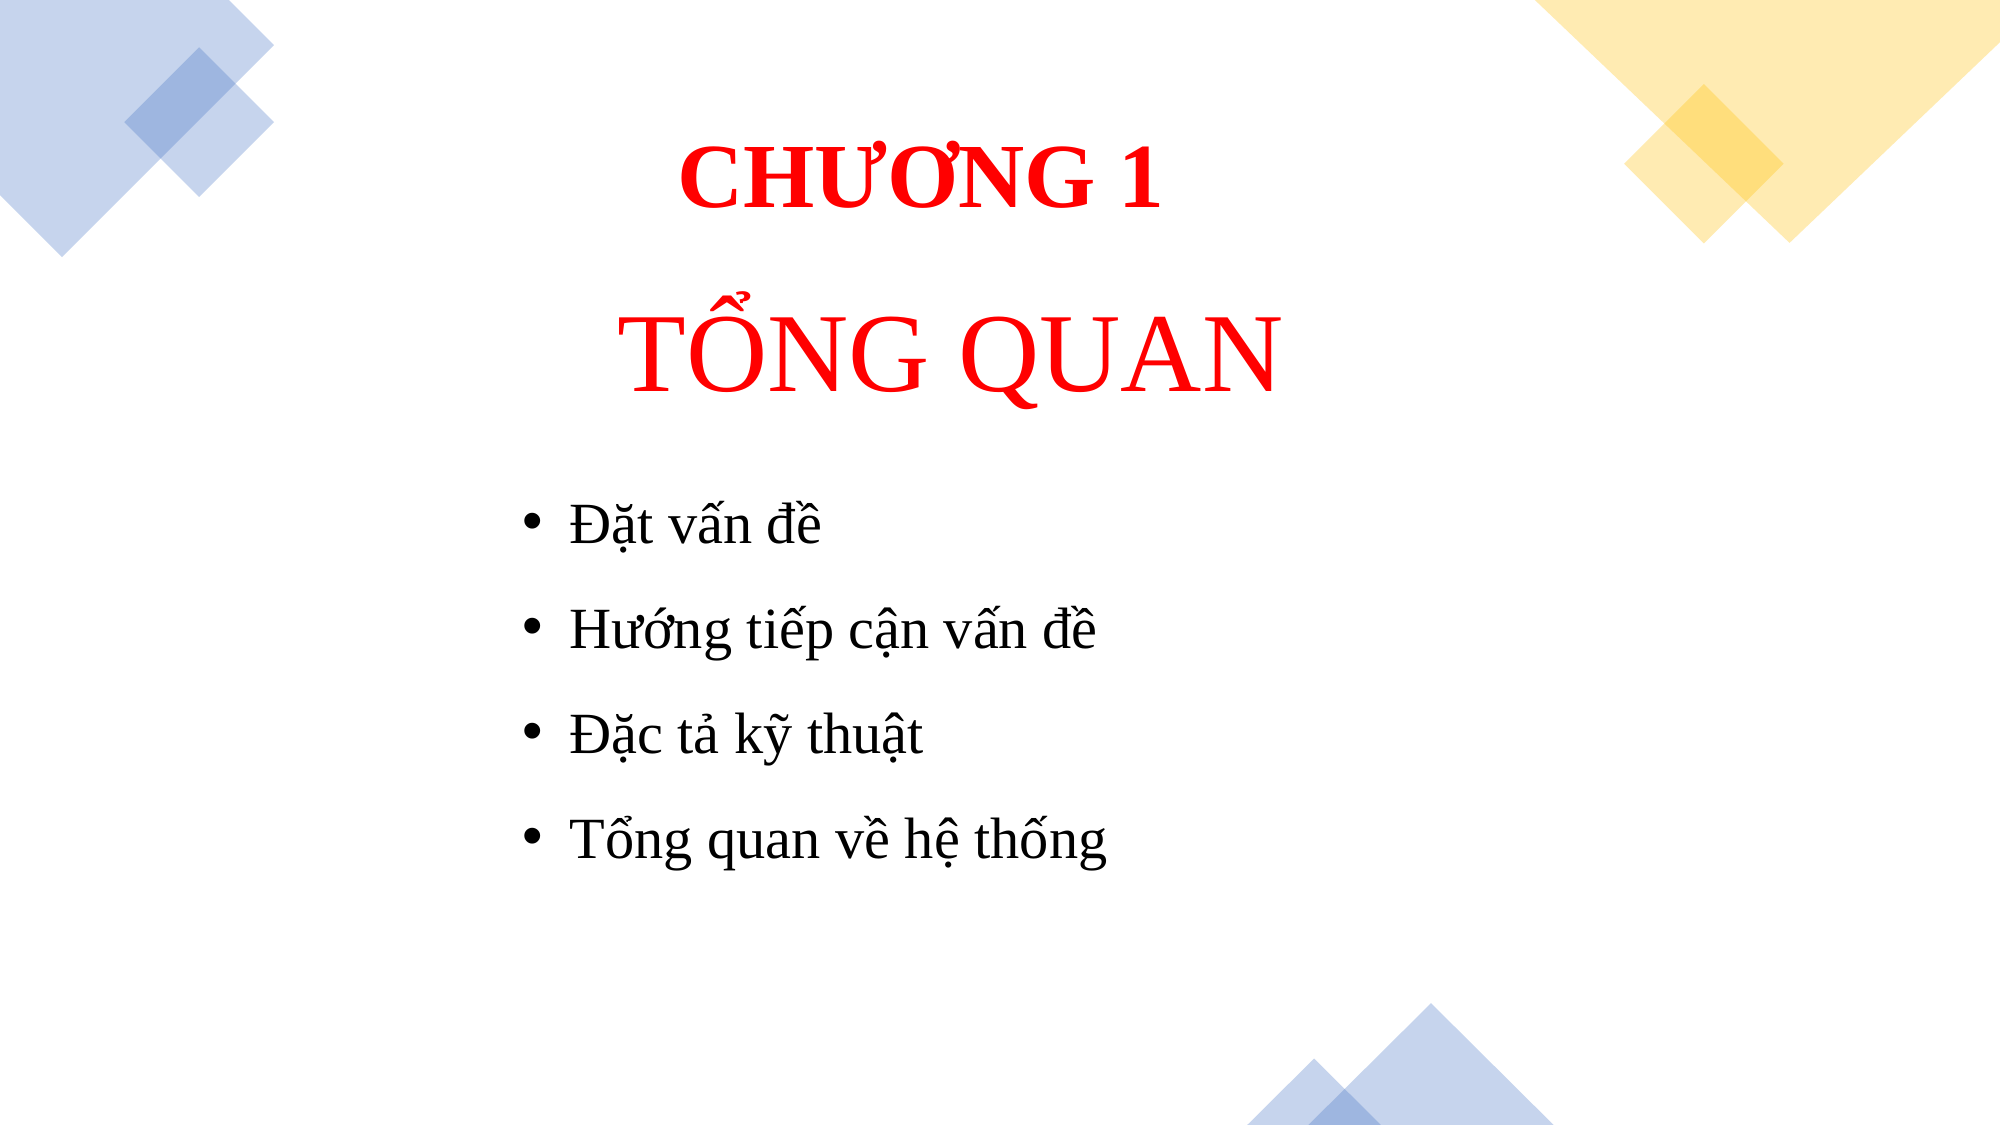

CHƯƠNG 1

TỔNG QUAN
Đặt vấn đề
Hướng tiếp cận vấn đề
Đặc tả kỹ thuật
Tổng quan về hệ thống